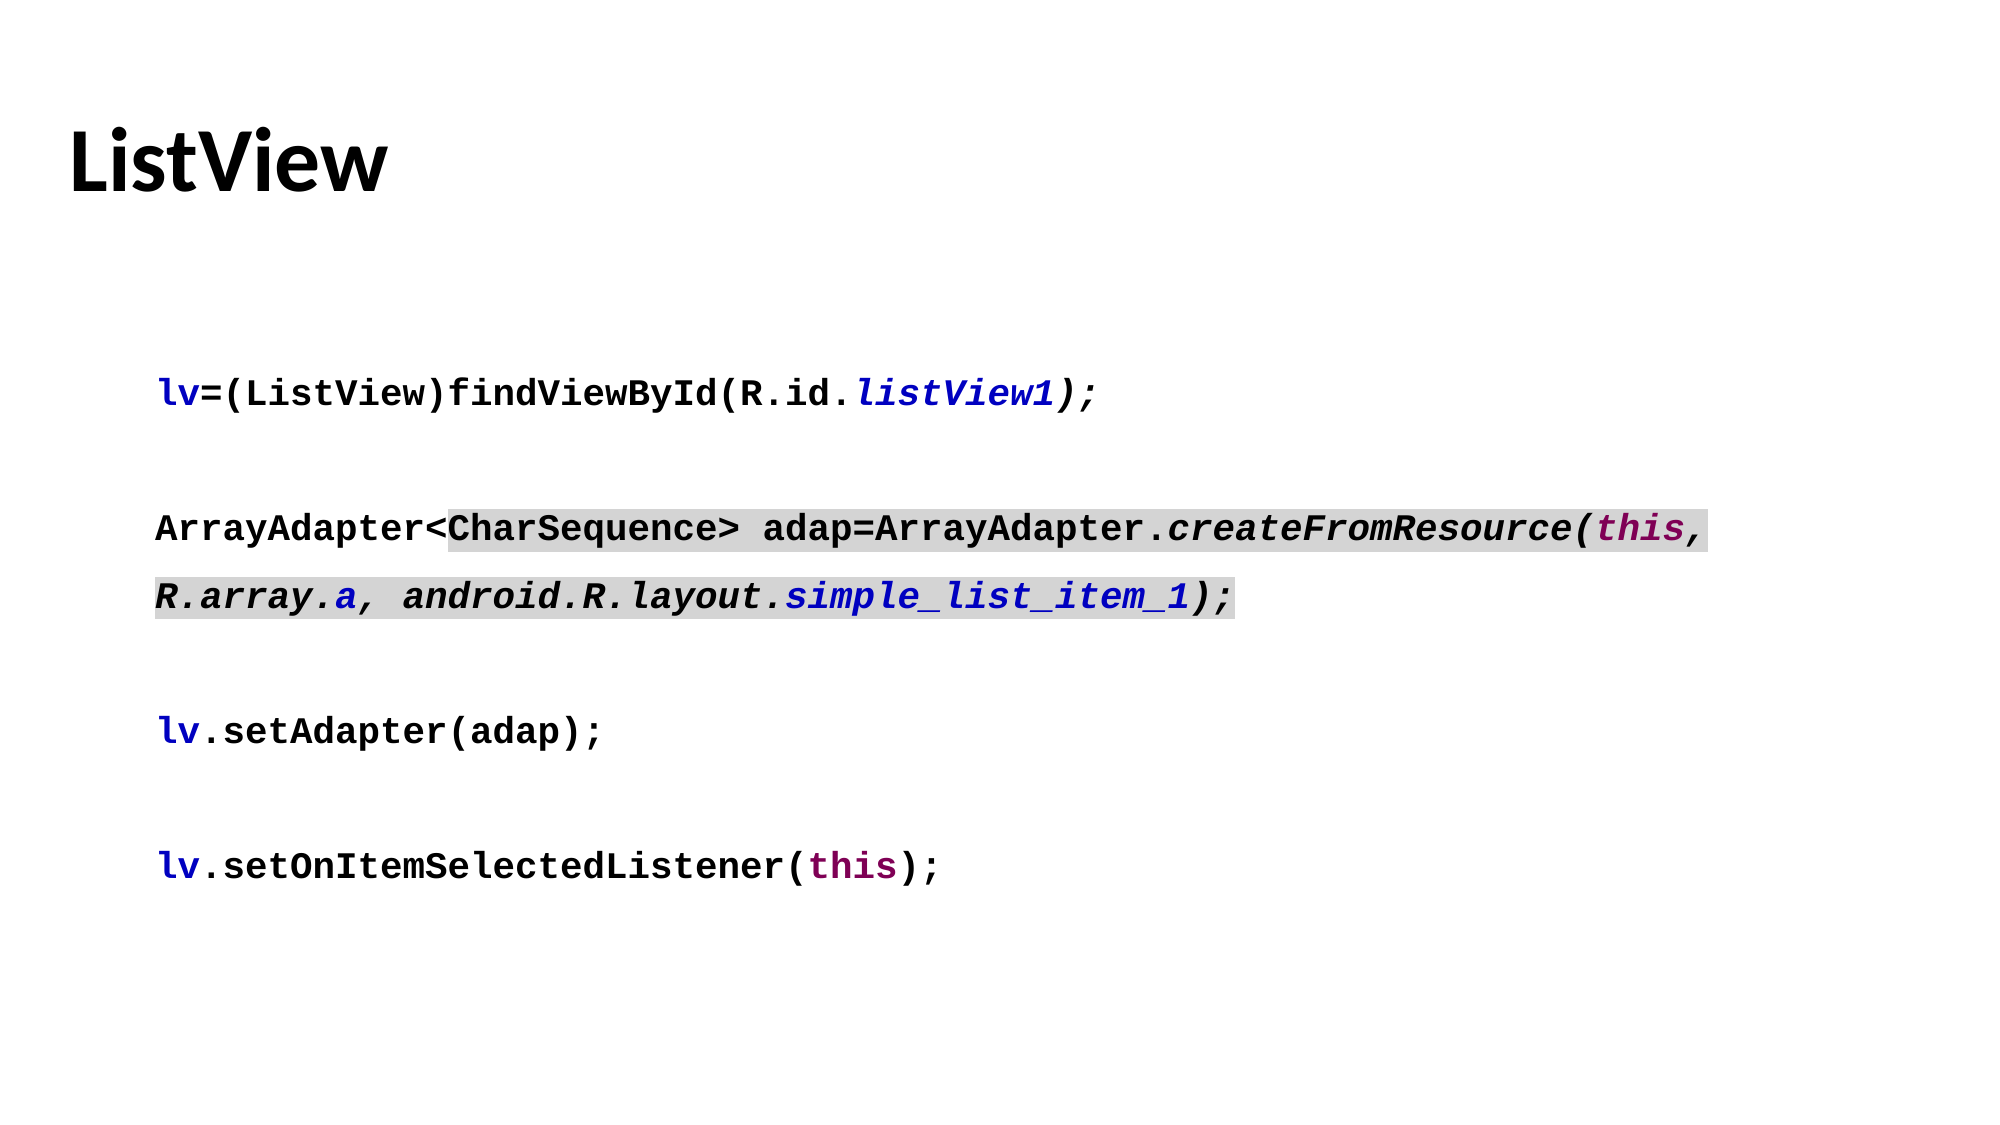

# ListView
lv=(ListView)findViewById(R.id.listView1);

ArrayAdapter<CharSequence> adap=ArrayAdapter.createFromResource(this, R.array.a, android.R.layout.simple_list_item_1);

lv.setAdapter(adap);

lv.setOnItemSelectedListener(this);